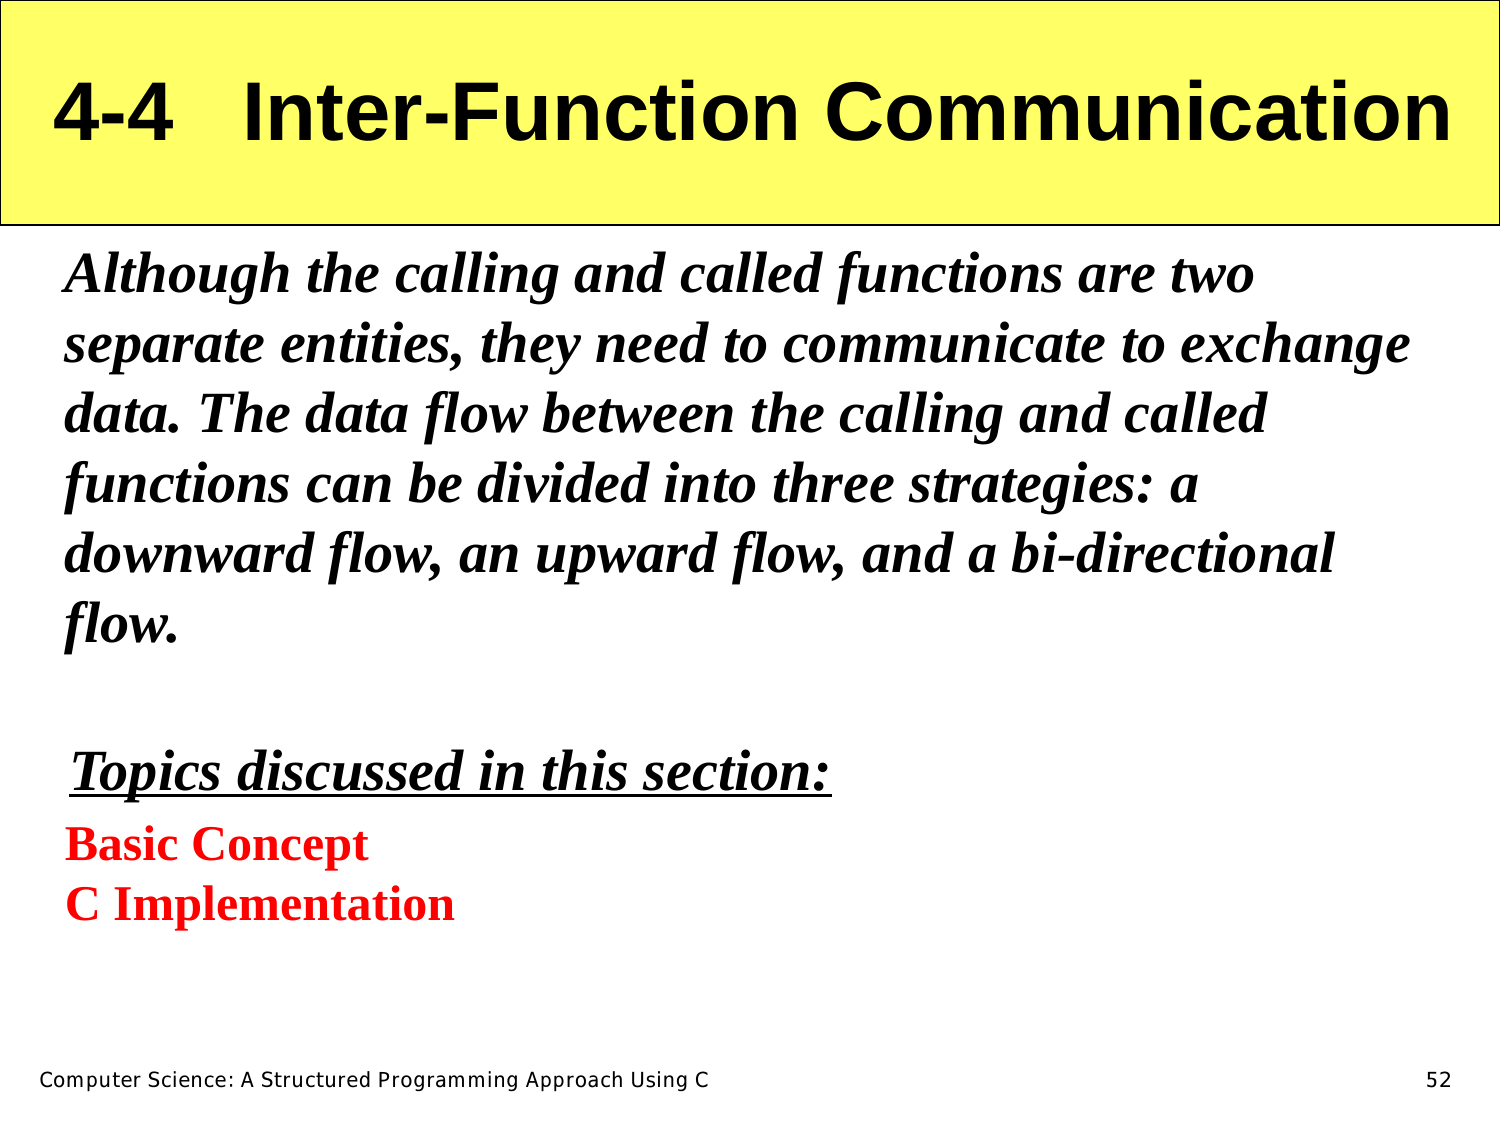

4-4   Inter-Function Communication
Although the calling and called functions are two separate entities, they need to communicate to exchange data. The data flow between the calling and called functions can be divided into three strategies: a downward flow, an upward flow, and a bi-directional flow.
Topics discussed in this section:
Basic Concept
C Implementation
Computer Science: A Structured Programming Approach Using C
52